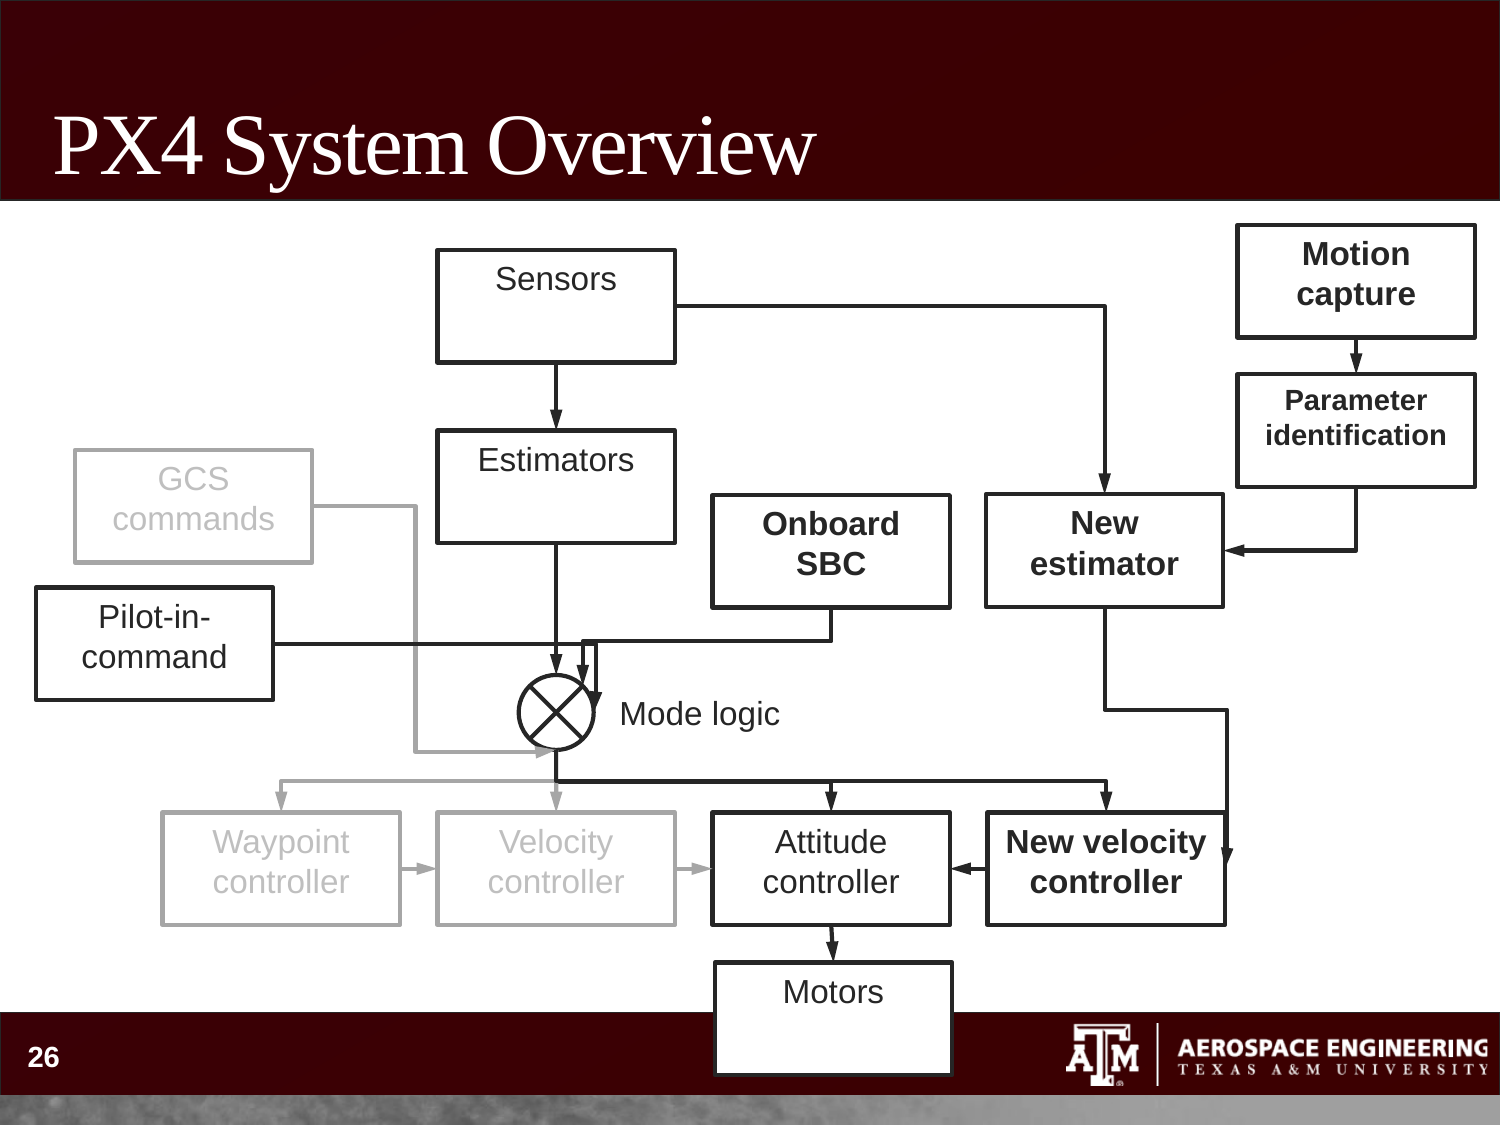

# PX4 System Overview

Motion capture

Sensors

Parameter identification

Estimators

GCS commands

New estimator

Onboard SBC

Pilot-in-command

Mode logic

Waypoint controller

Velocity controller

Attitude controller

New velocity controller

Motors
26